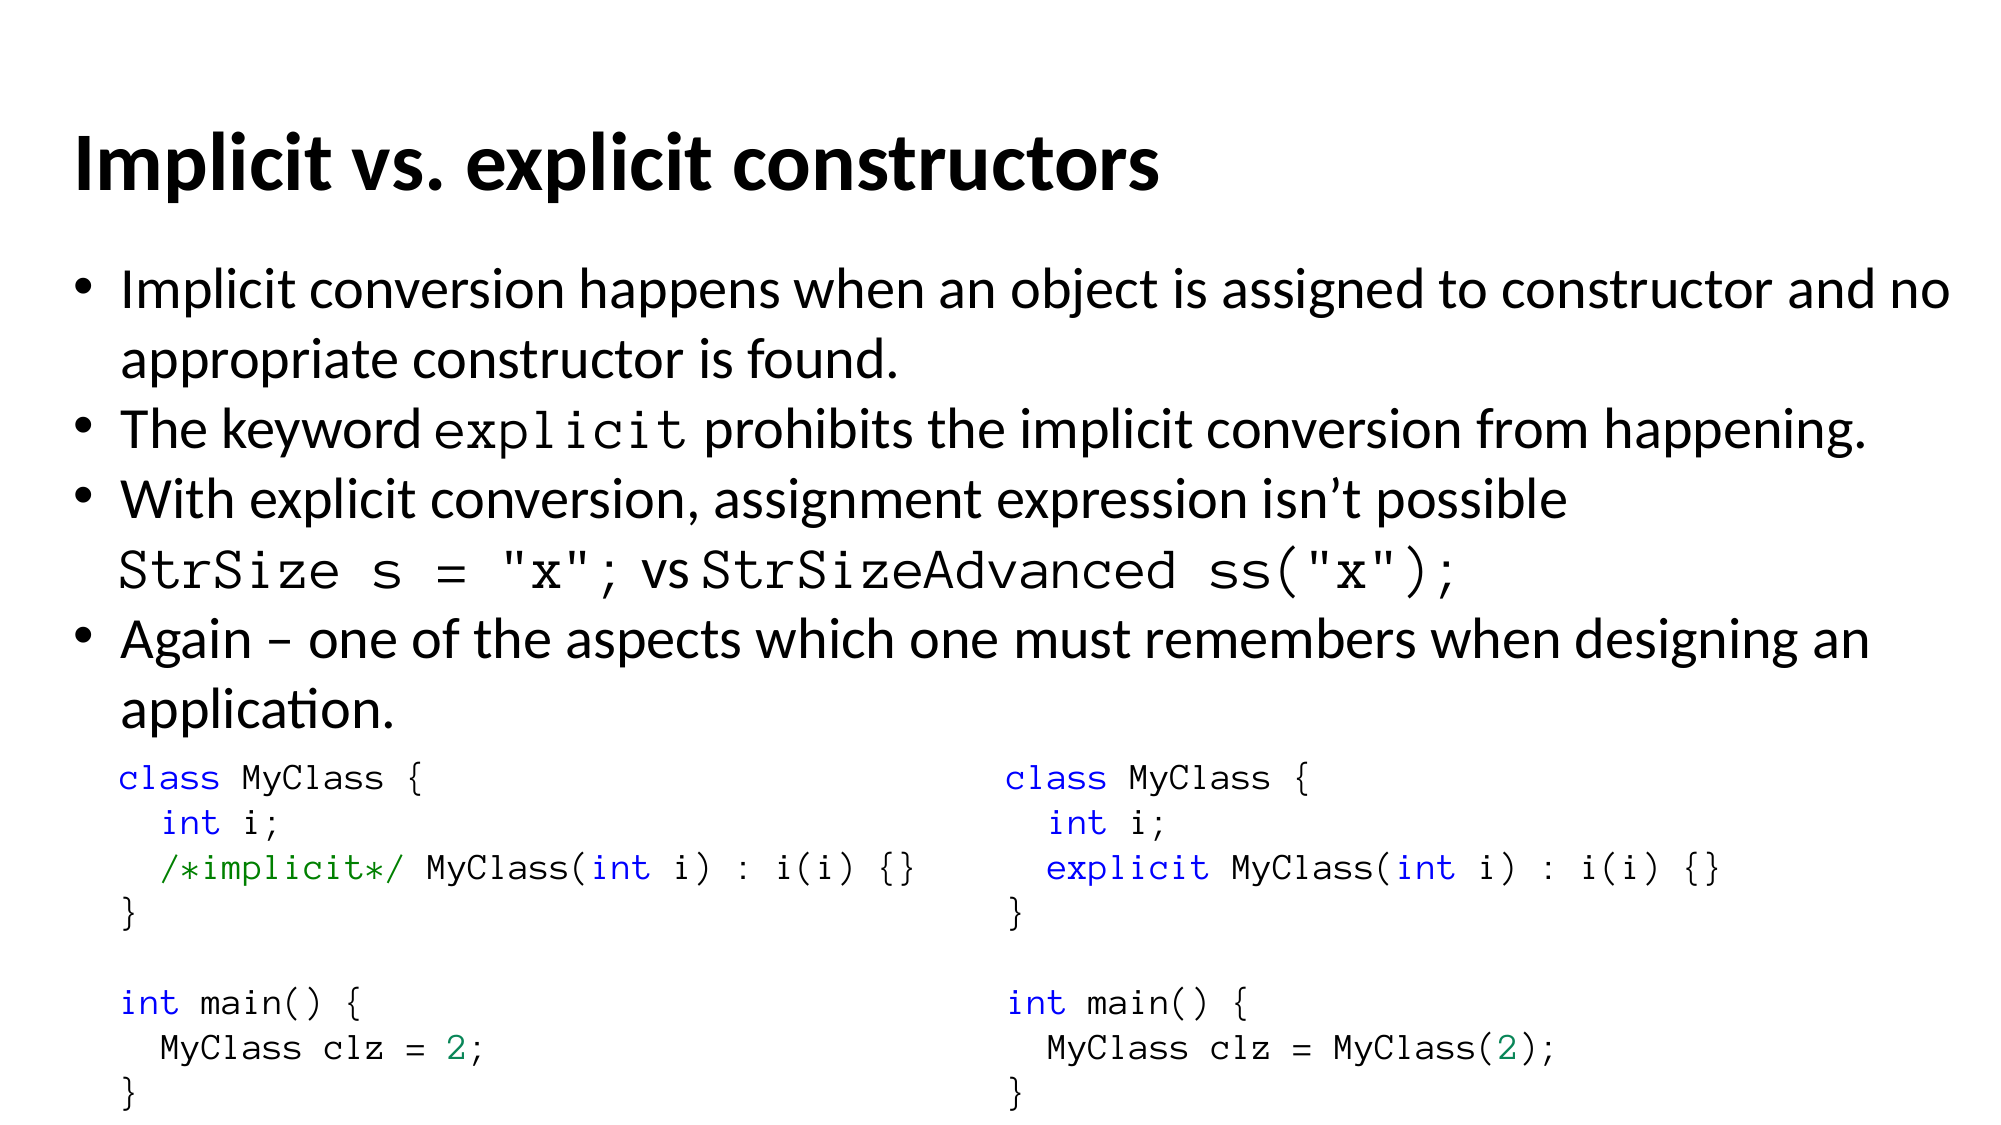

Implicit vs. explicit constructors
Implicit conversion happens when an object is assigned to constructor and no appropriate constructor is found.
The keyword explicit prohibits the implicit conversion from happening.
With explicit conversion, assignment expression isn’t possible
StrSize s = "x"; vs StrSizeAdvanced ss("x");
Again – one of the aspects which one must remembers when designing an application.
class MyClass {
  int i;
  /*implicit*/ MyClass(int i) : i(i) {}
}
int main() {
  MyClass clz = 2;
}
class MyClass {
  int i;
  explicit MyClass(int i) : i(i) {}
}
int main() {
  MyClass clz = MyClass(2);
}